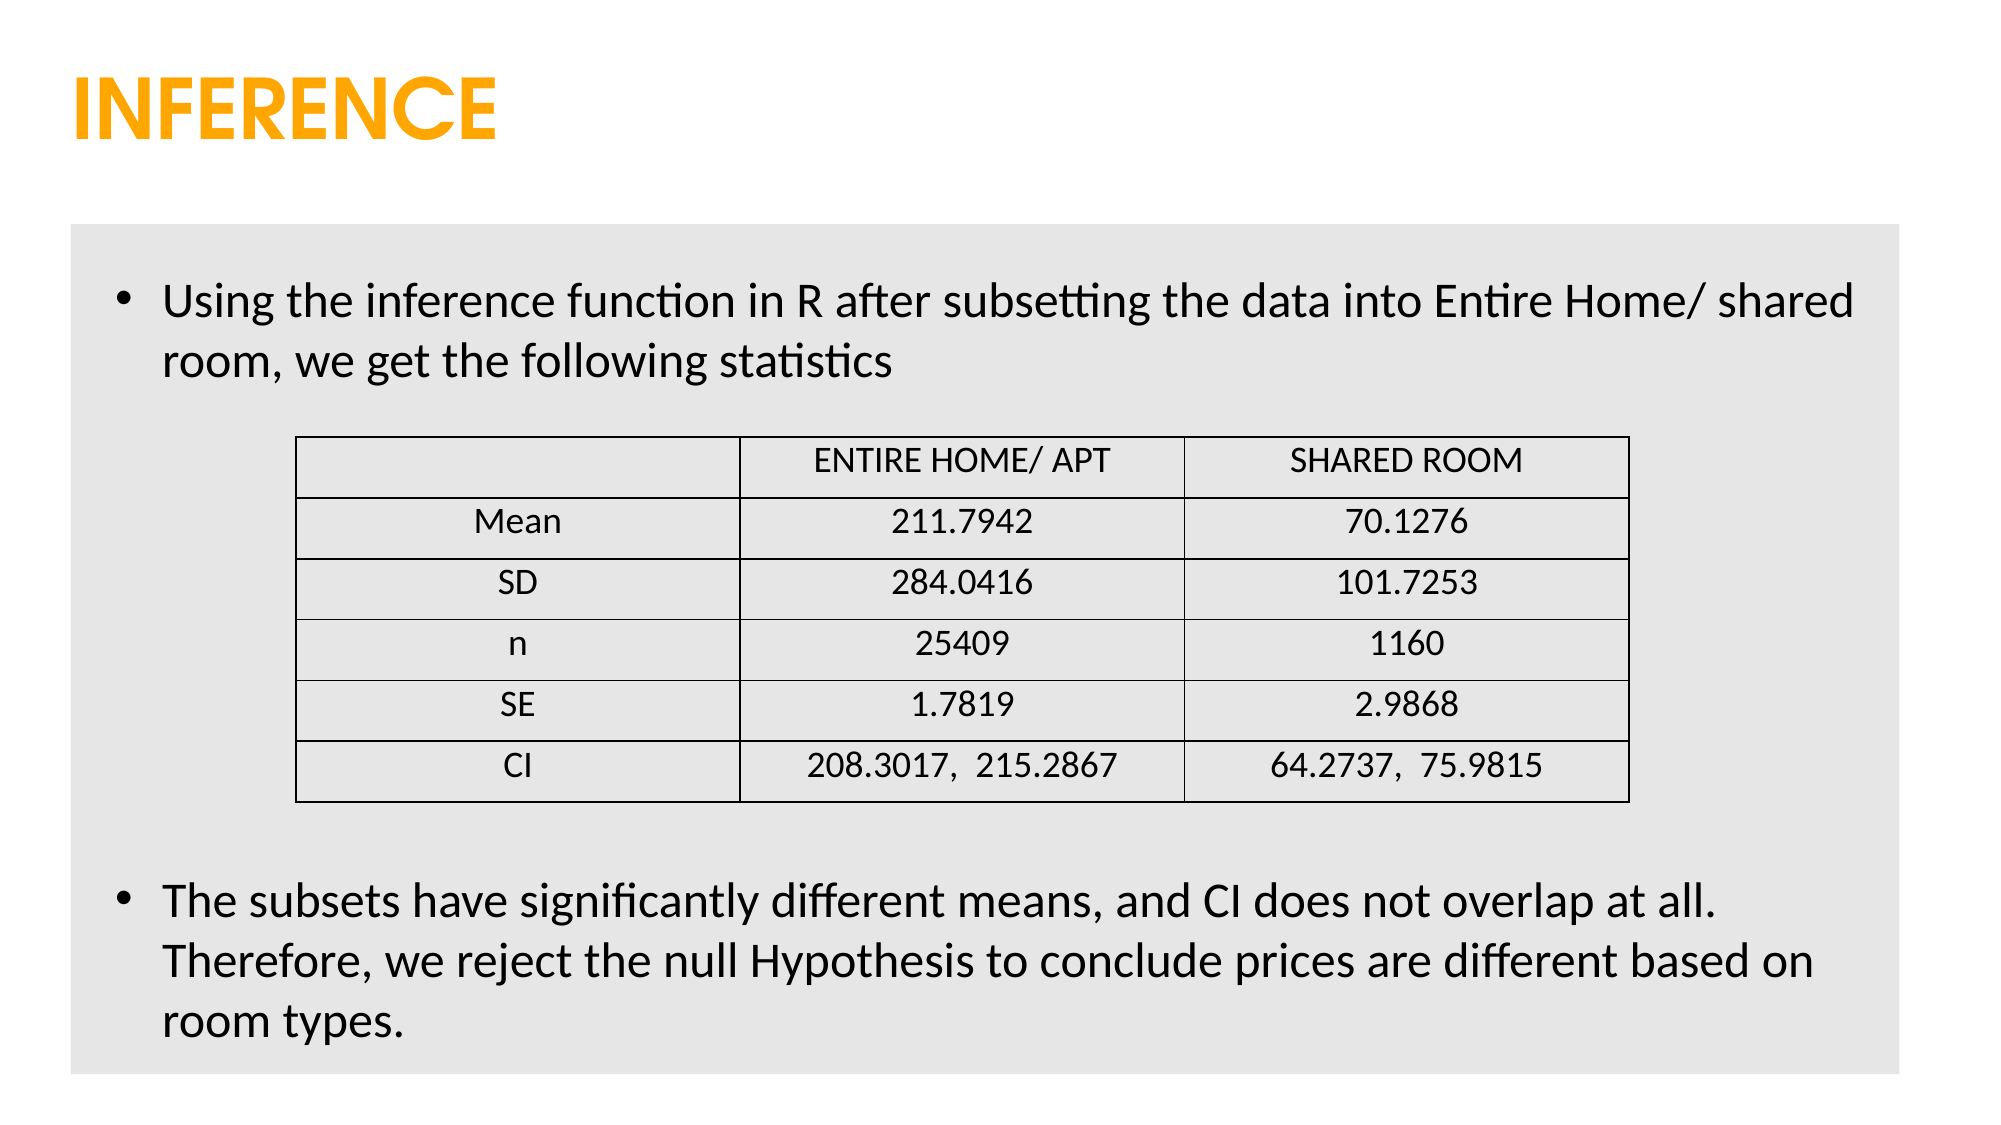

INFERENCE

Using the inference function in R after subsetting the data into Entire Home/ shared room, we get the following statistics

The subsets have significantly different means, and CI does not overlap at all. Therefore, we reject the null Hypothesis to conclude prices are different based on room types.

|  | ENTIRE HOME/ APT | SHARED ROOM |
| --- | --- | --- |
| Mean | 211.7942 | 70.1276 |
| SD | 284.0416 | 101.7253 |
| n | 25409 | 1160 |
| SE | 1.7819 | 2.9868 |
| CI | 208.3017, 215.2867 | 64.2737, 75.9815 |